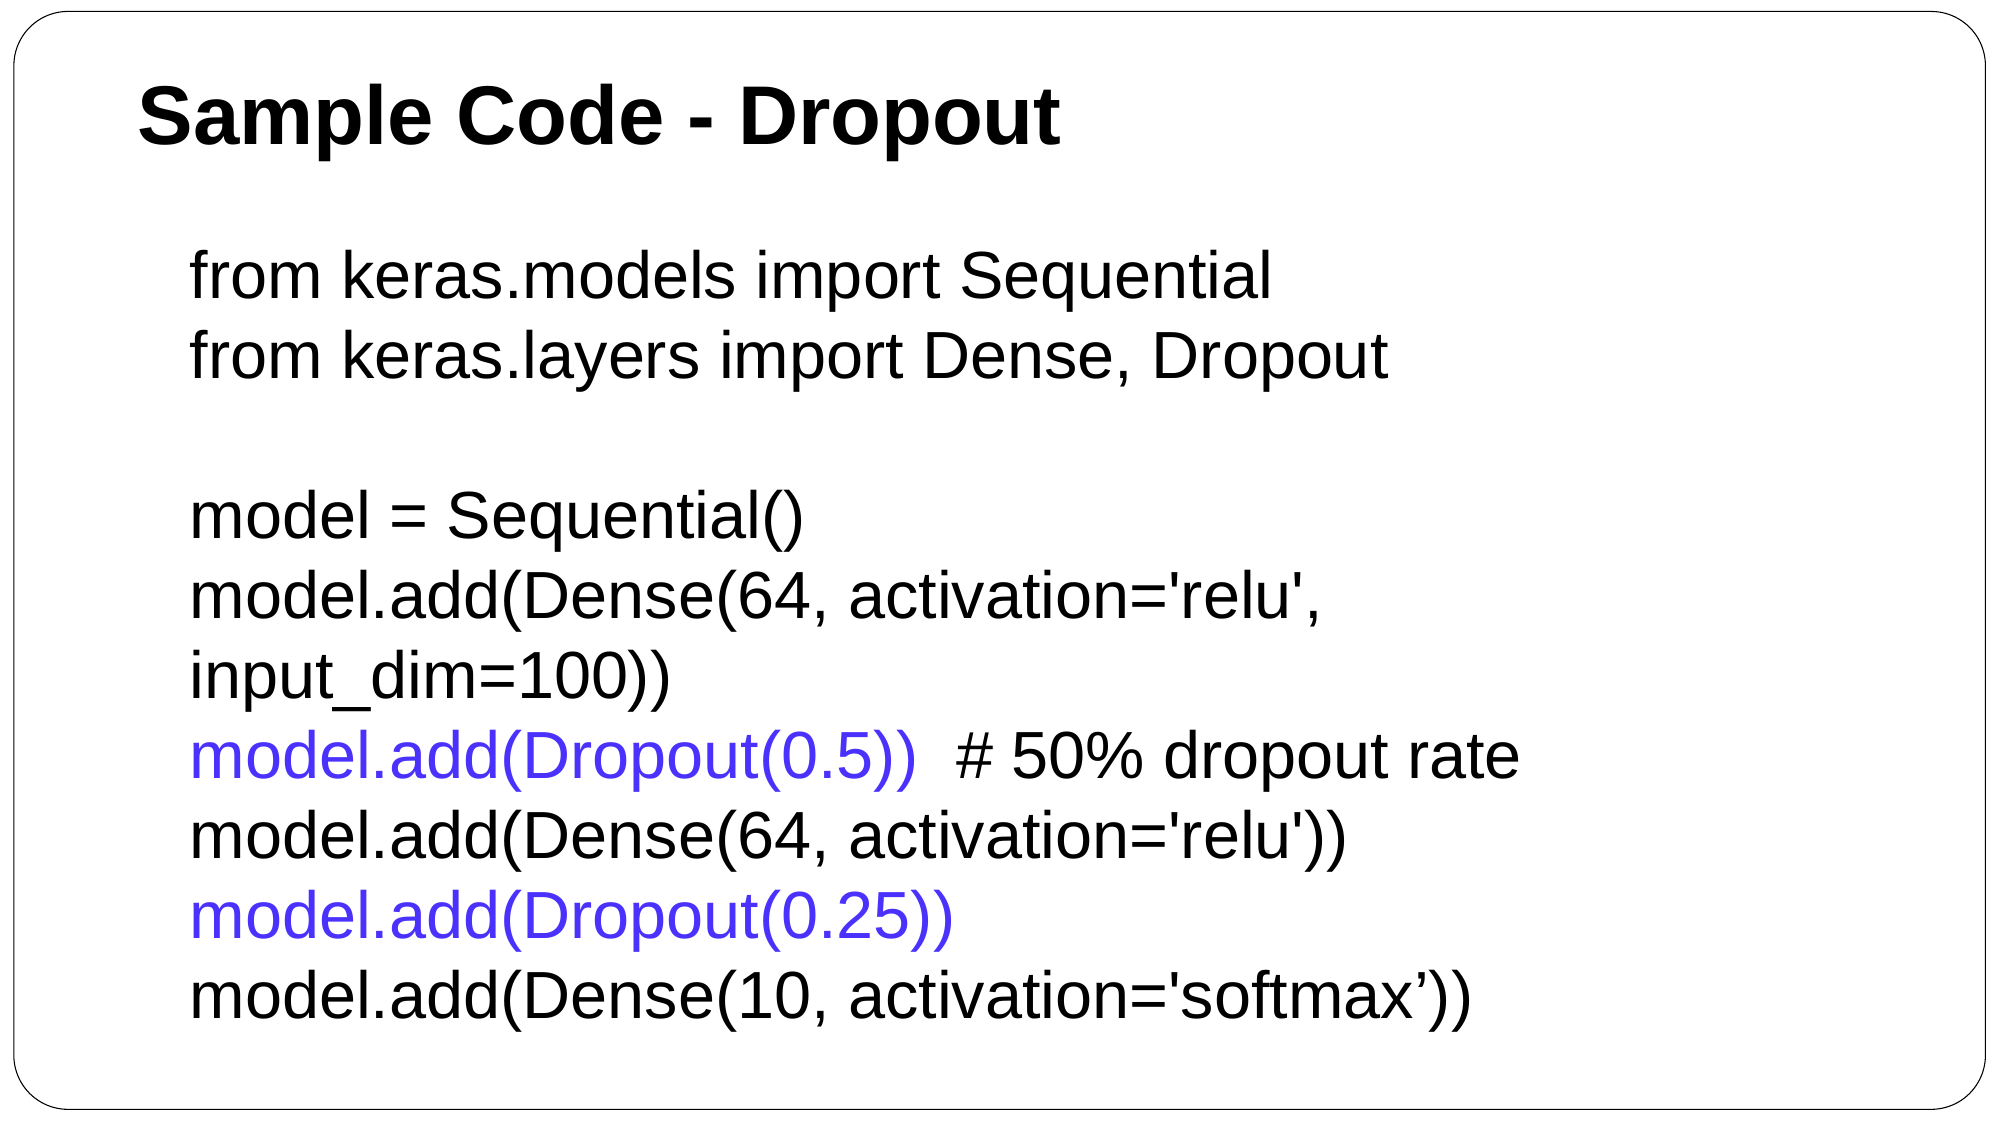

Sample Code - Dropout
from keras.models import Sequential
from keras.layers import Dense, Dropout

model = Sequential()
model.add(Dense(64, activation='relu', input_dim=100))
model.add(Dropout(0.5))  # 50% dropout rate
model.add(Dense(64, activation='relu'))
model.add(Dropout(0.25))
model.add(Dense(10, activation='softmax’))